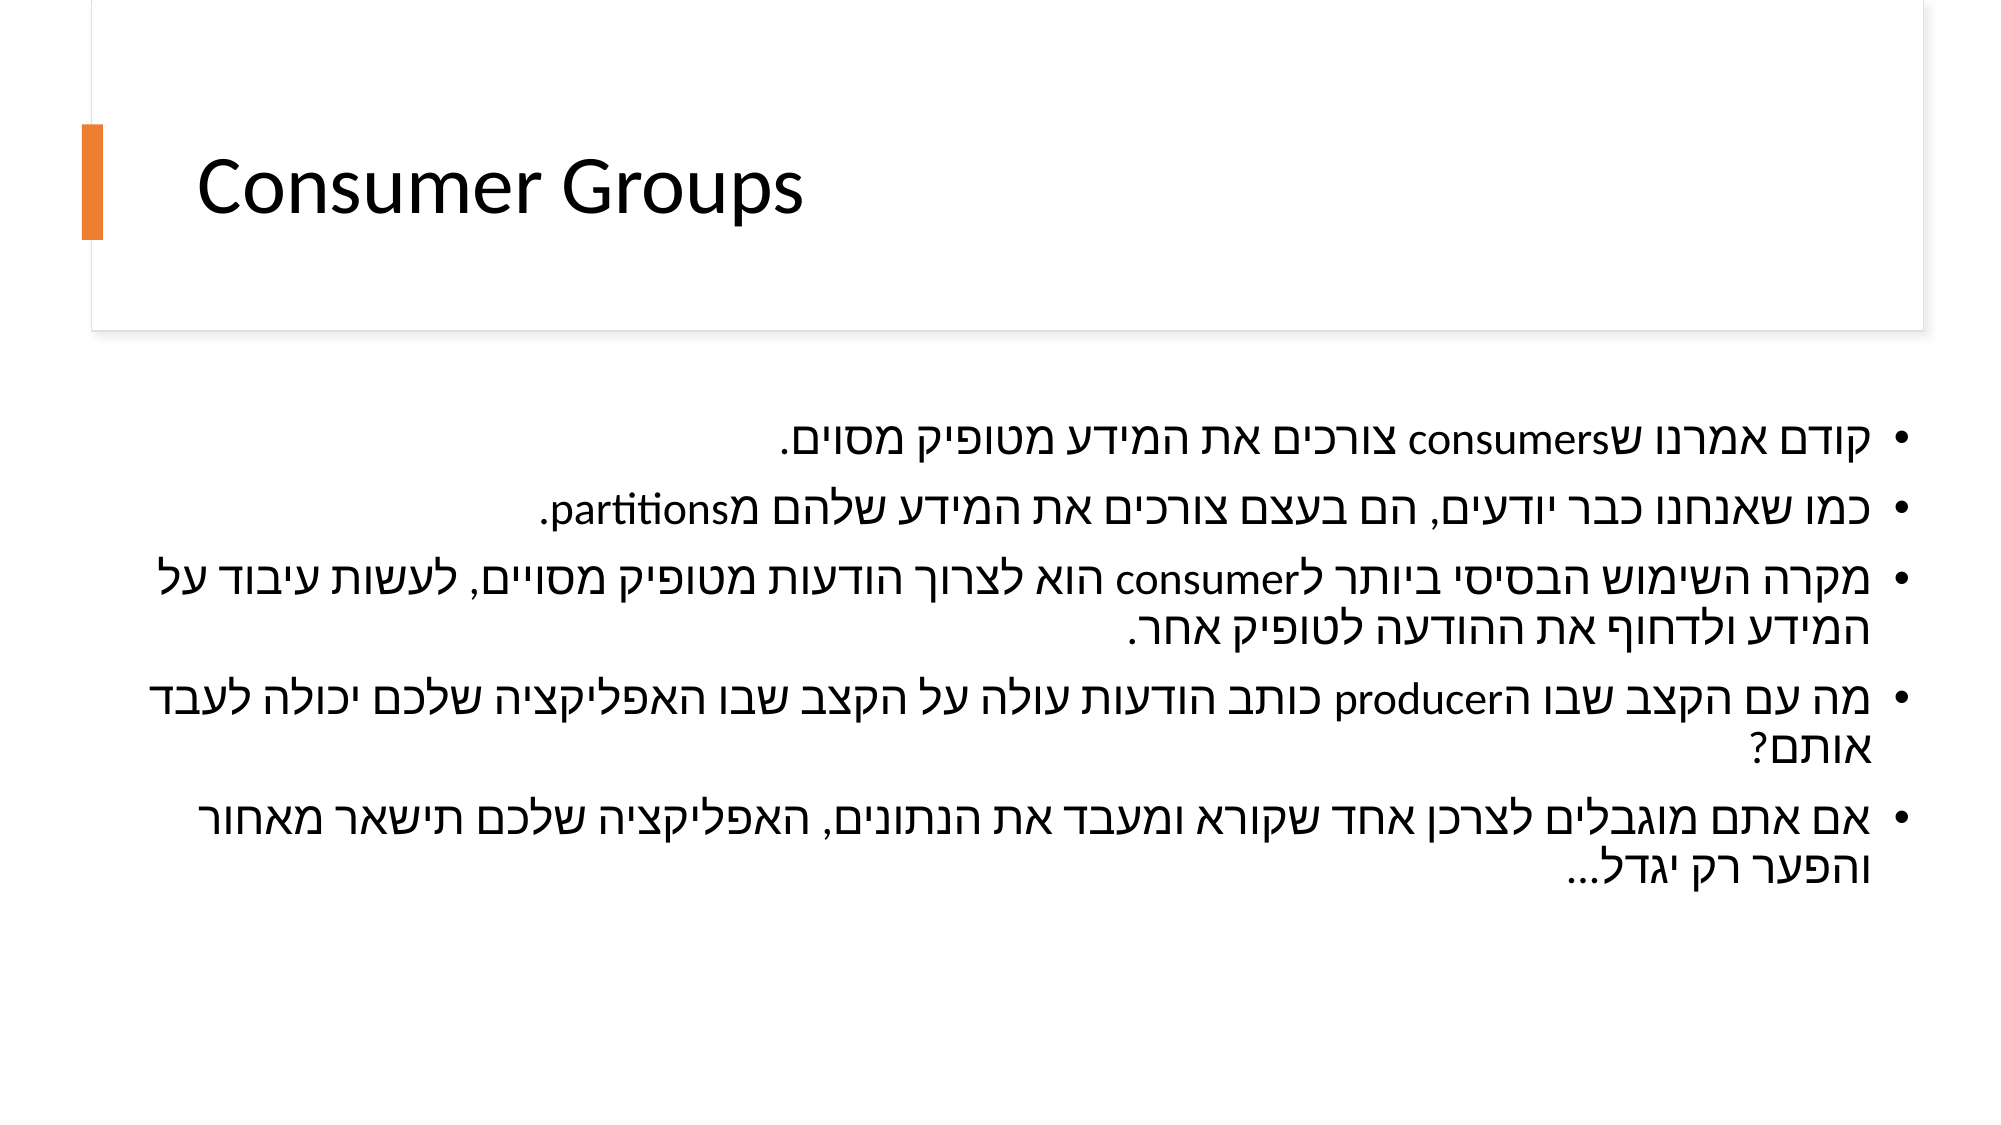

# Consumer Groups

קודם אמרנו שconsumers צורכים את המידע מטופיק מסוים.
כמו שאנחנו כבר יודעים, הם בעצם צורכים את המידע שלהם מpartitions.
מקרה השימוש הבסיסי ביותר לconsumer הוא לצרוך הודעות מטופיק מסויים, לעשות עיבוד על המידע ולדחוף את ההודעה לטופיק אחר.
מה עם הקצב שבו הproducer כותב הודעות עולה על הקצב שבו האפליקציה שלכם יכולה לעבד אותם?
אם אתם מוגבלים לצרכן אחד שקורא ומעבד את הנתונים, האפליקציה שלכם תישאר מאחור והפער רק יגדל...